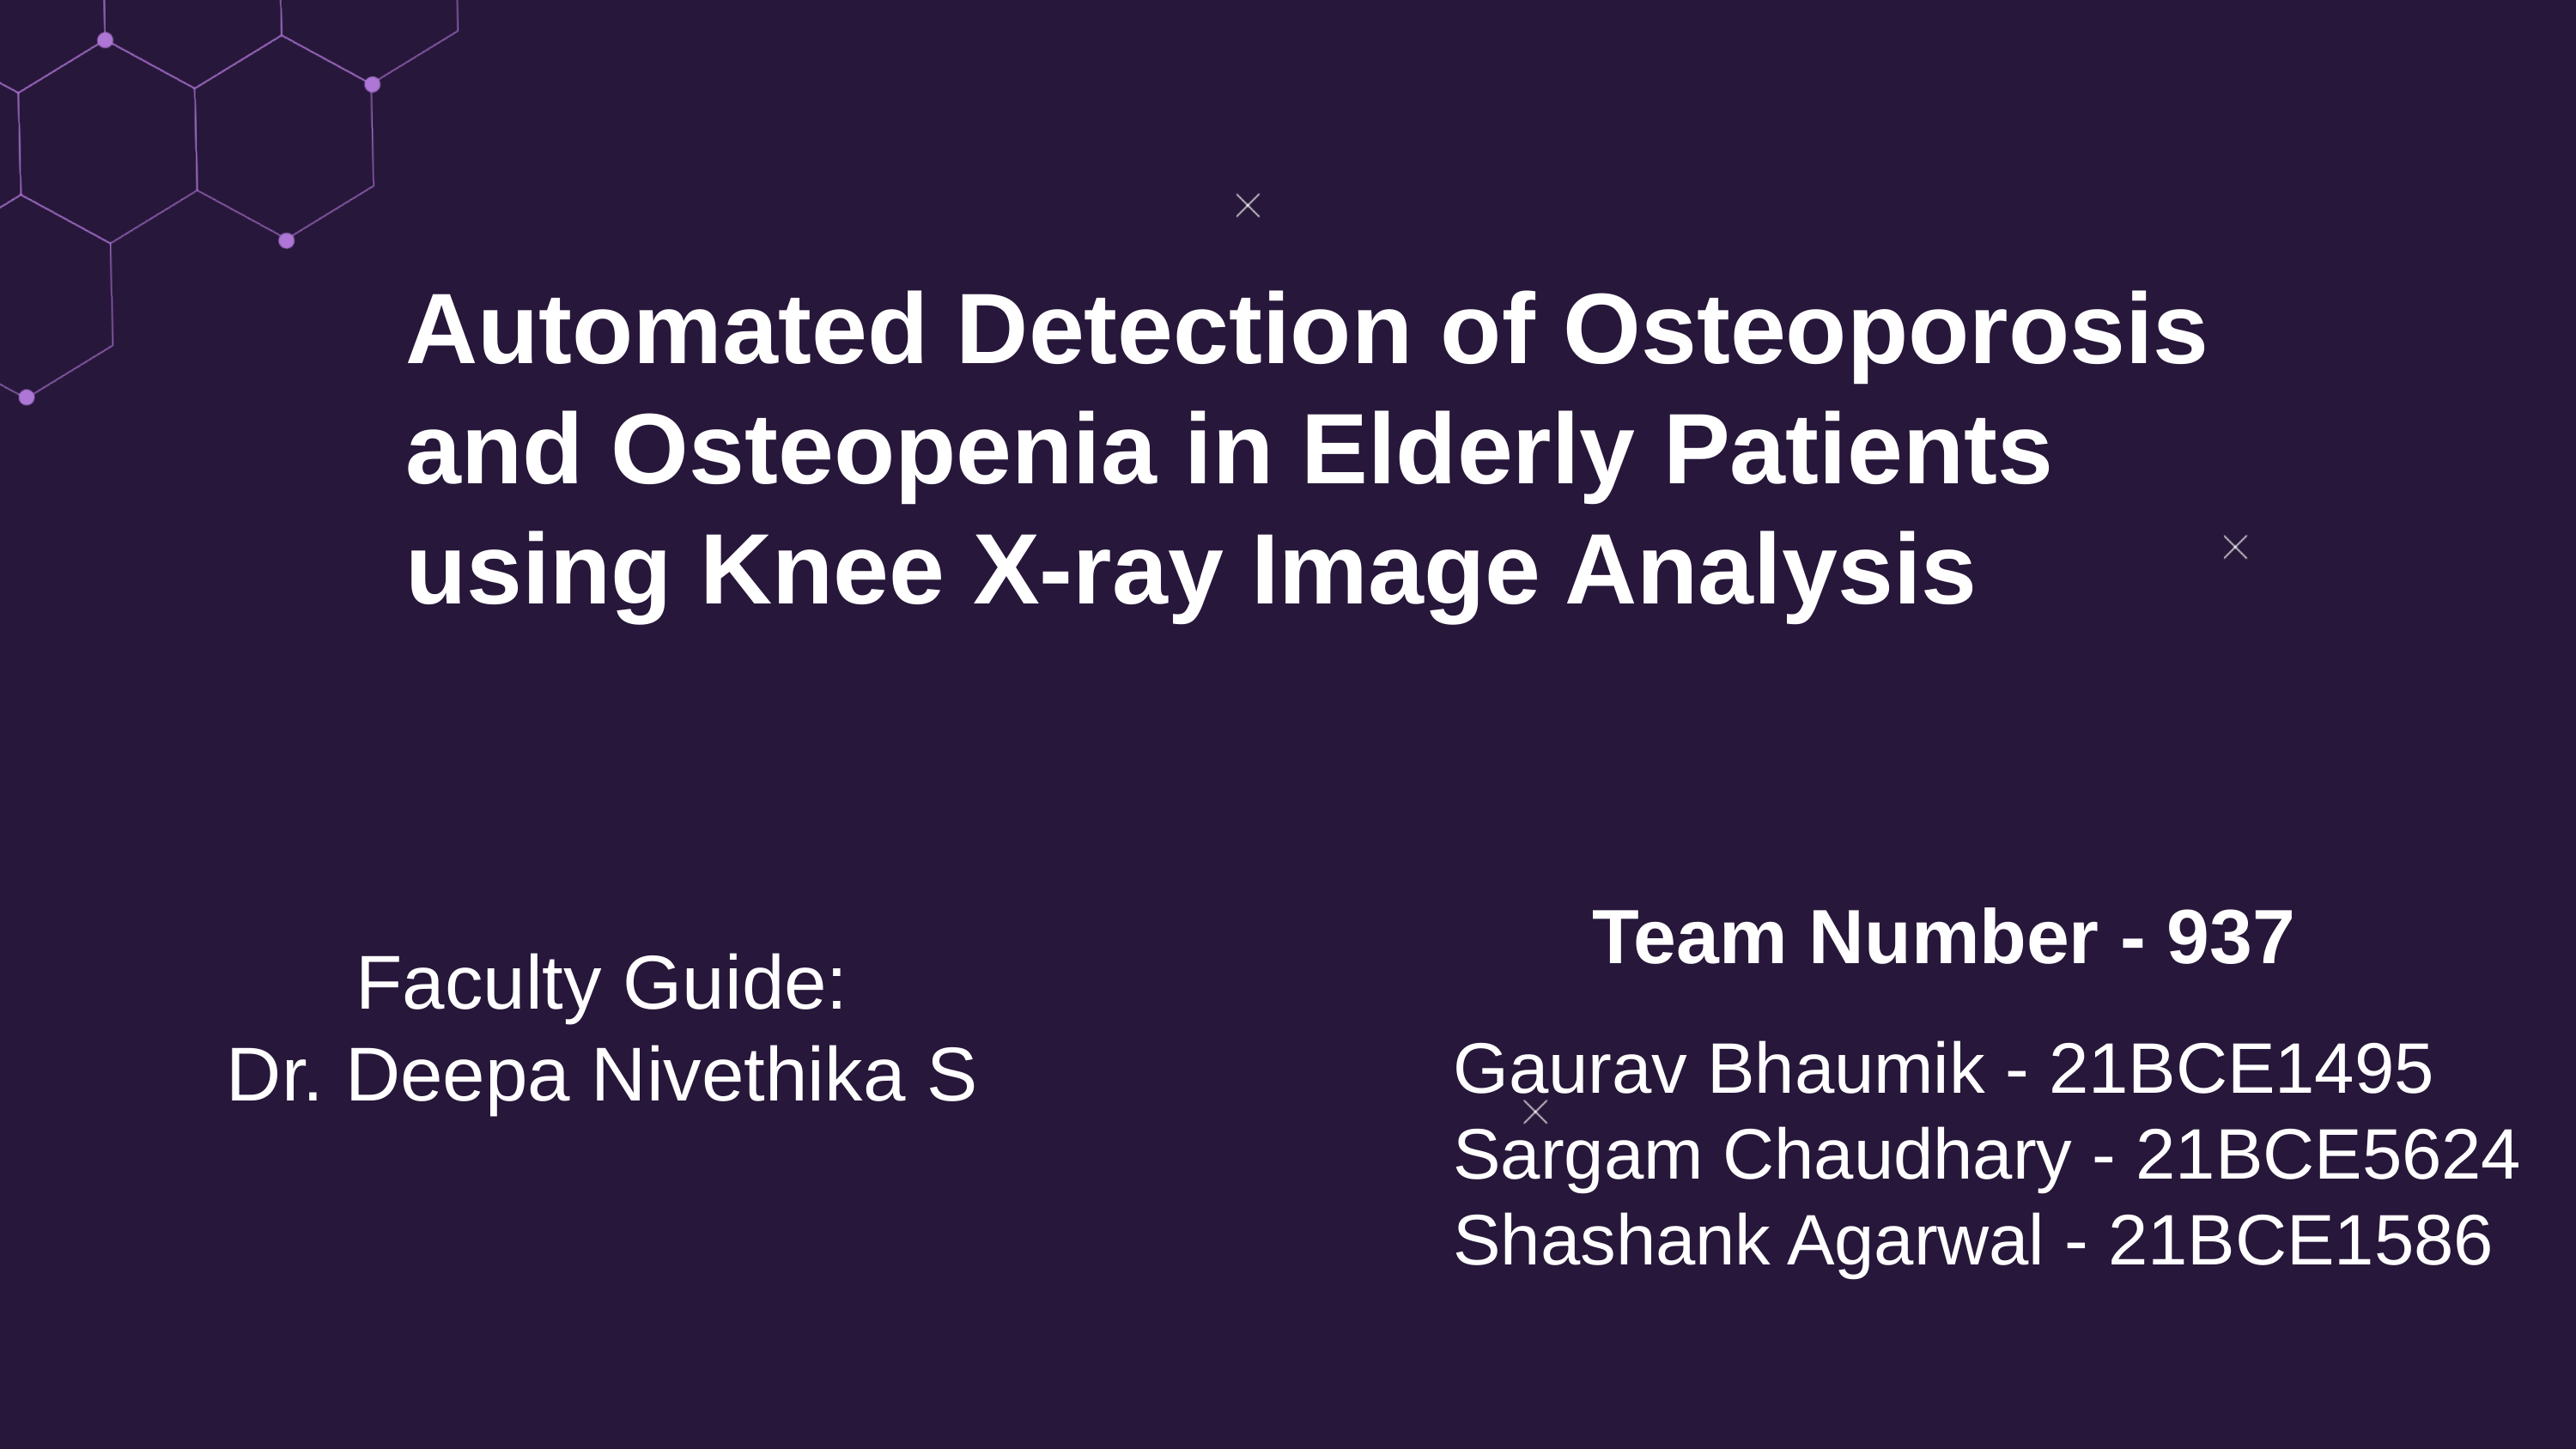

Automated Detection of Osteoporosis and Osteopenia in Elderly Patients using Knee X-ray Image Analysis

Gaurav Bhaumik - 21BCE1495
Sargam Chaudhary - 21BCE5624
Shashank Agarwal - 21BCE1586

Team Number - 937
Faculty Guide:
Dr. Deepa Nivethika S